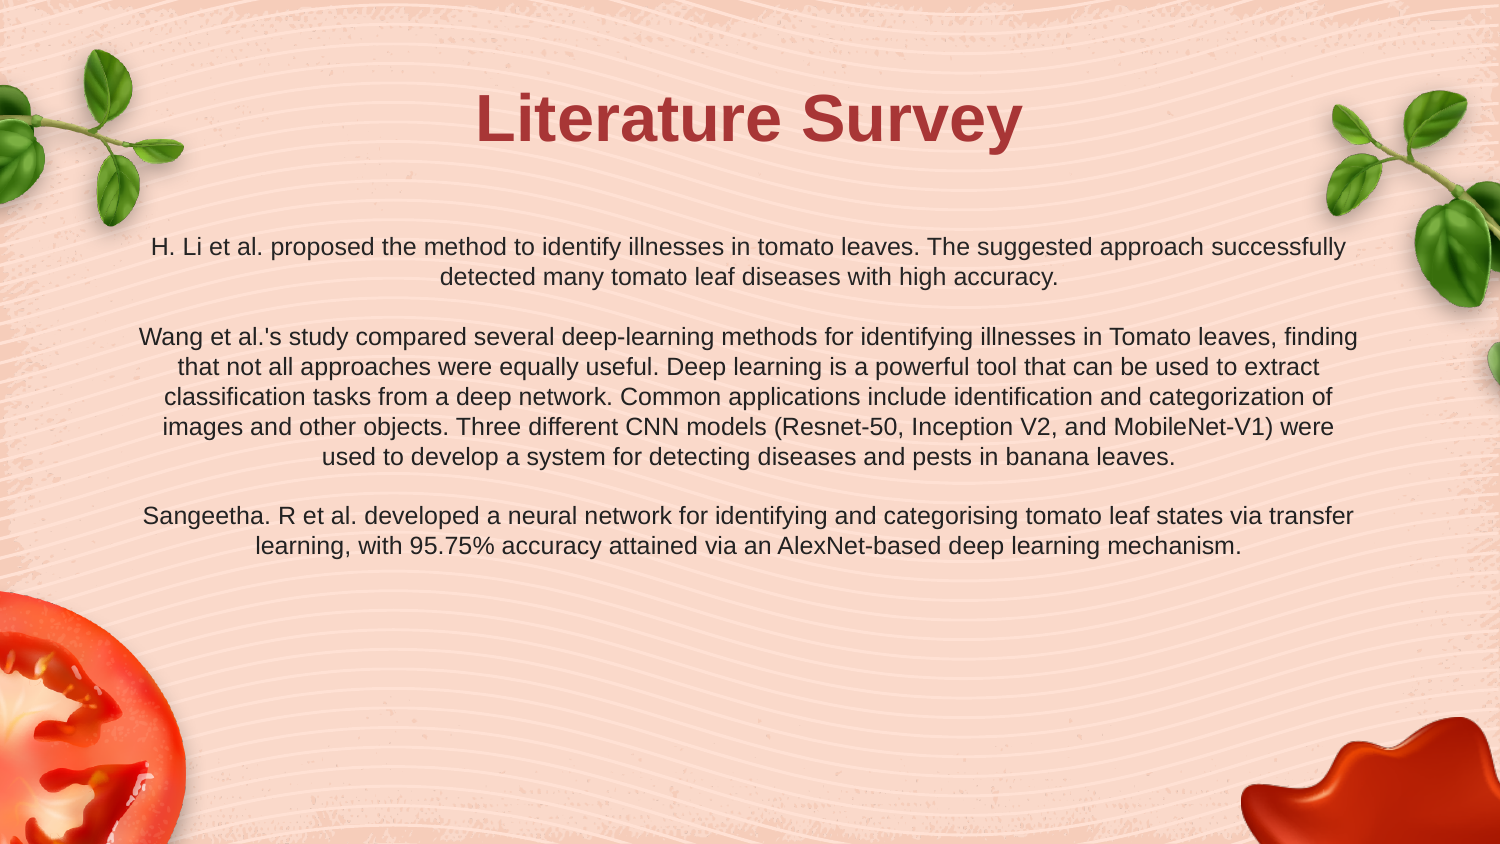

# Literature Survey
H. Li et al. proposed the method to identify illnesses in tomato leaves. The suggested approach successfully detected many tomato leaf diseases with high accuracy.

Wang et al.'s study compared several deep-learning methods for identifying illnesses in Tomato leaves, finding that not all approaches were equally useful. Deep learning is a powerful tool that can be used to extract classification tasks from a deep network. Common applications include identification and categorization of images and other objects. Three different CNN models (Resnet-50, Inception V2, and MobileNet-V1) were used to develop a system for detecting diseases and pests in banana leaves.

Sangeetha. R et al. developed a neural network for identifying and categorising tomato leaf states via transfer learning, with 95.75% accuracy attained via an AlexNet-based deep learning mechanism.